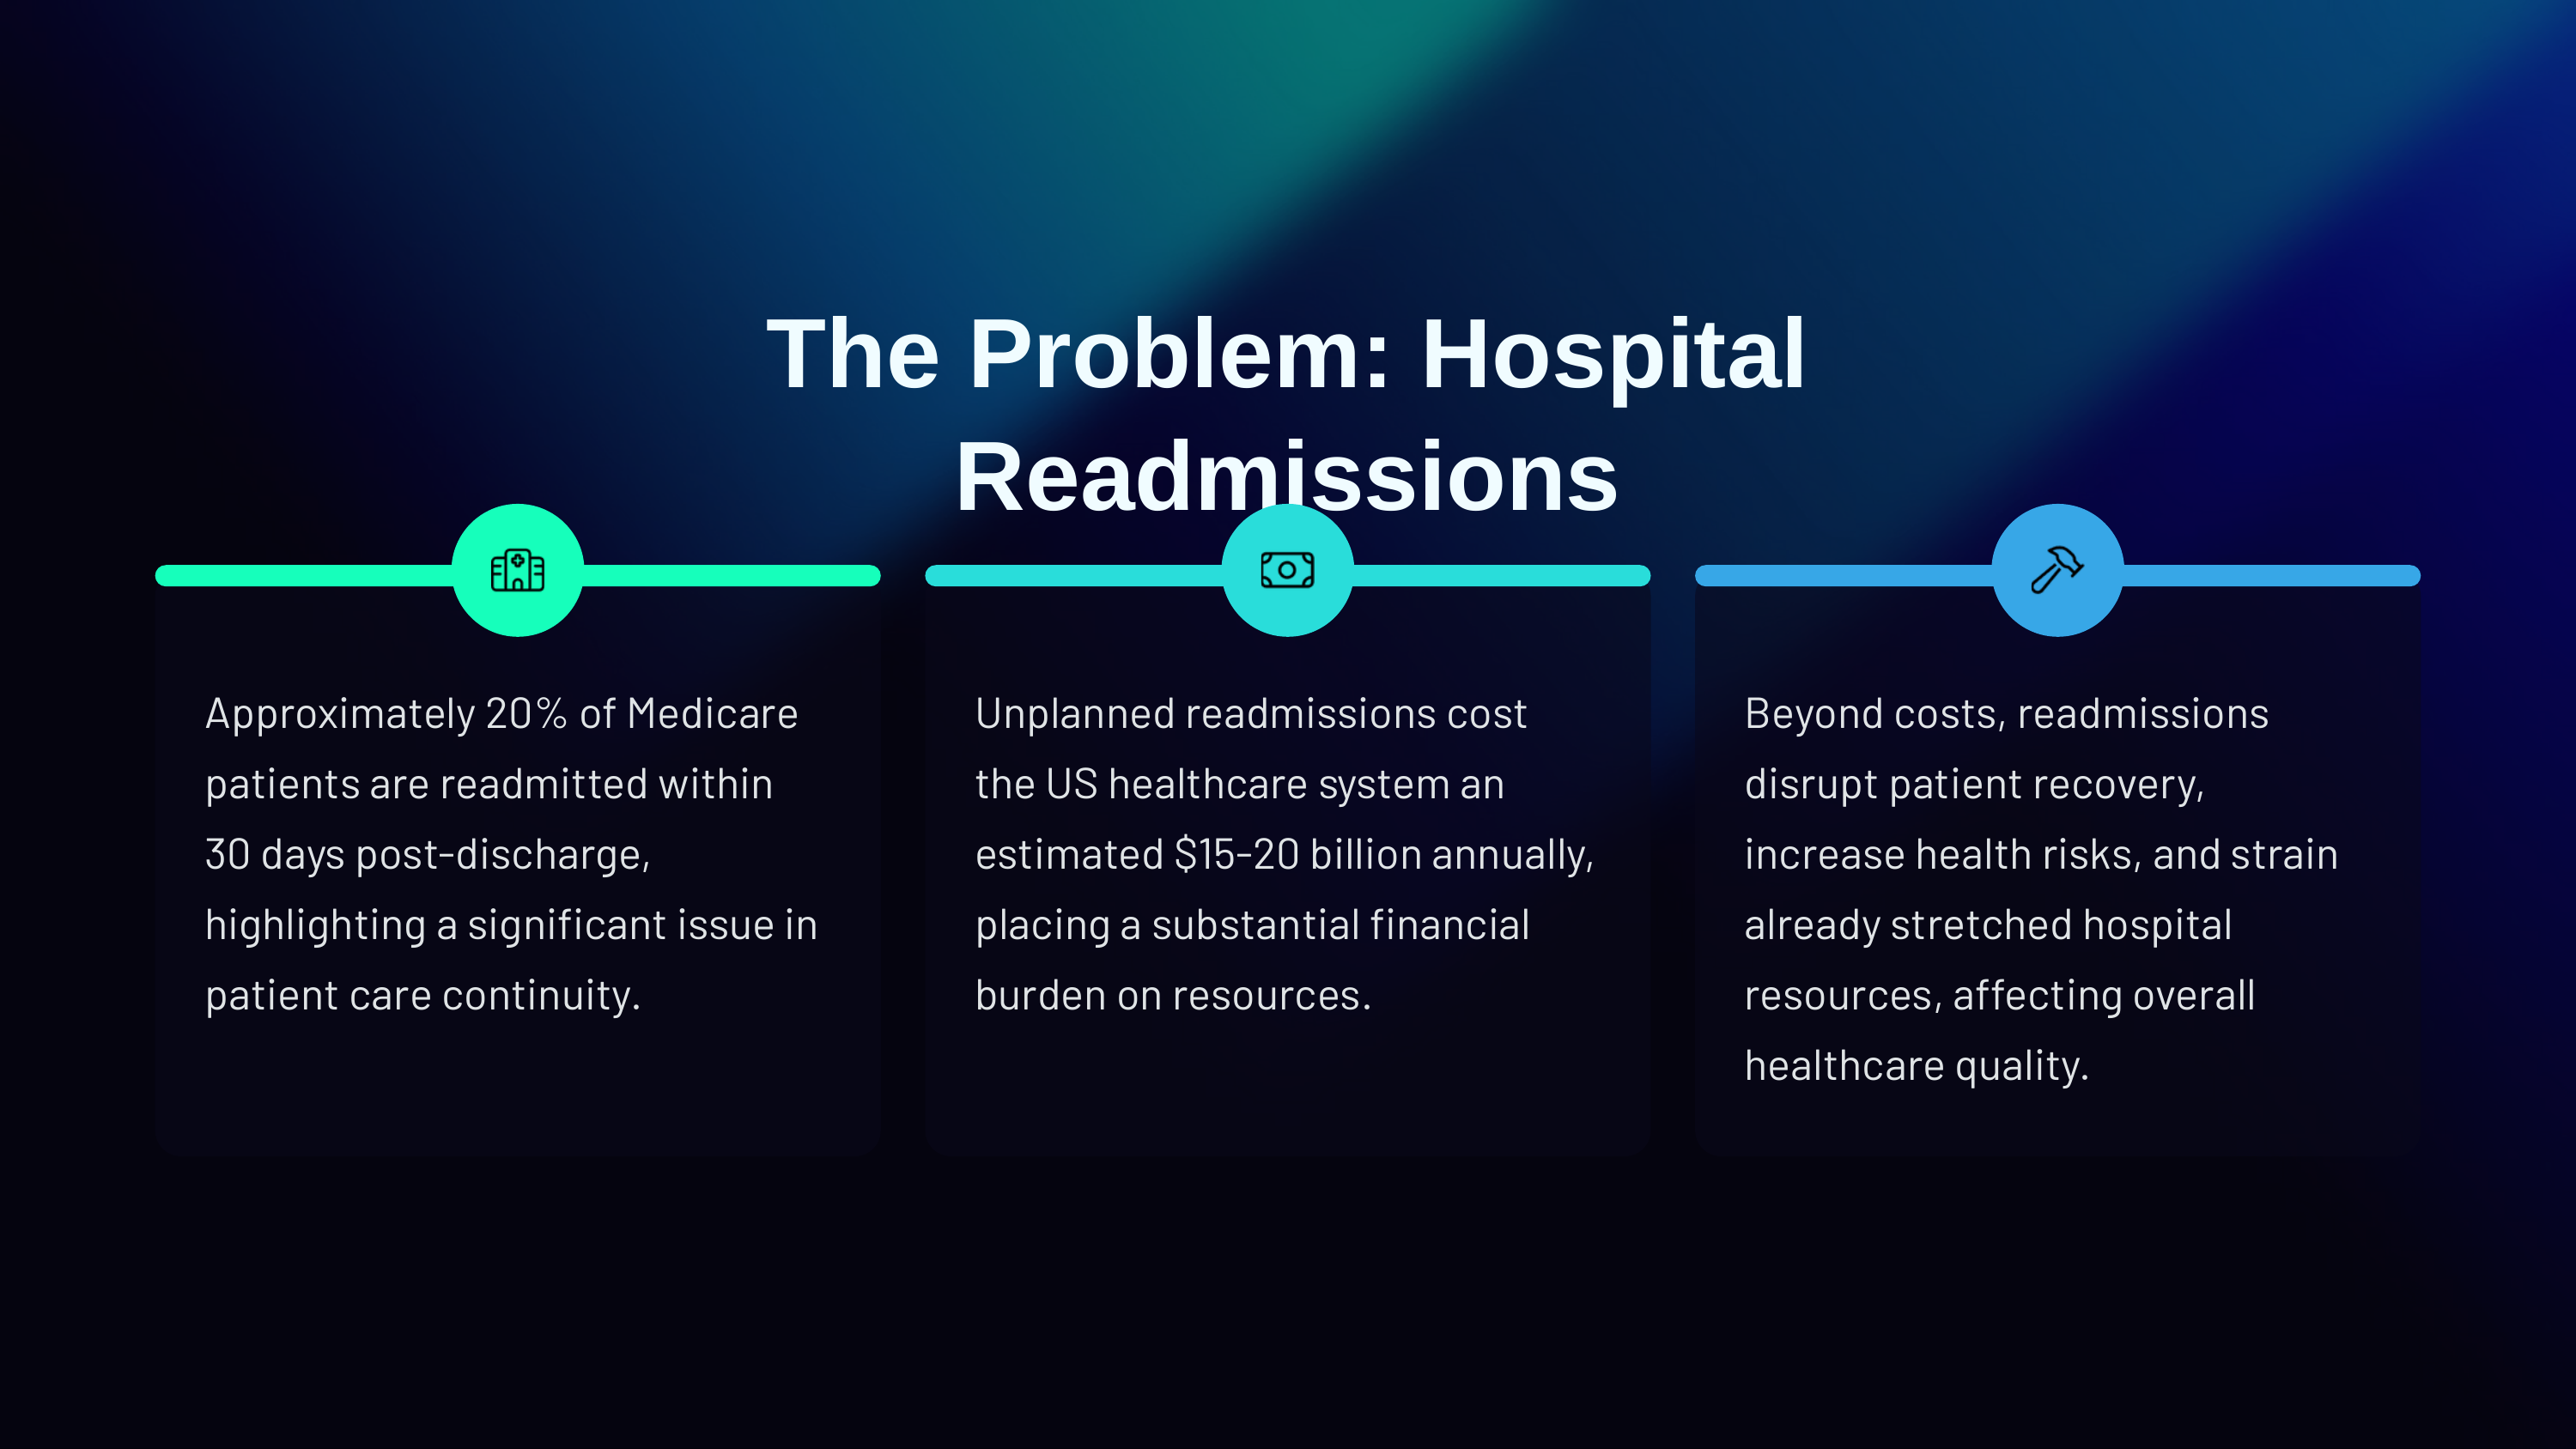

The Problem: Hospital Readmissions

Approximately 20% of Medicare patients are readmitted within 30 days post-discharge, highlighting a significant issue in patient care continuity.
Unplanned readmissions cost the US healthcare system an estimated $15-20 billion annually, placing a substantial financial burden on resources.
Beyond costs, readmissions disrupt patient recovery, increase health risks, and strain already stretched hospital resources, affecting overall healthcare quality.